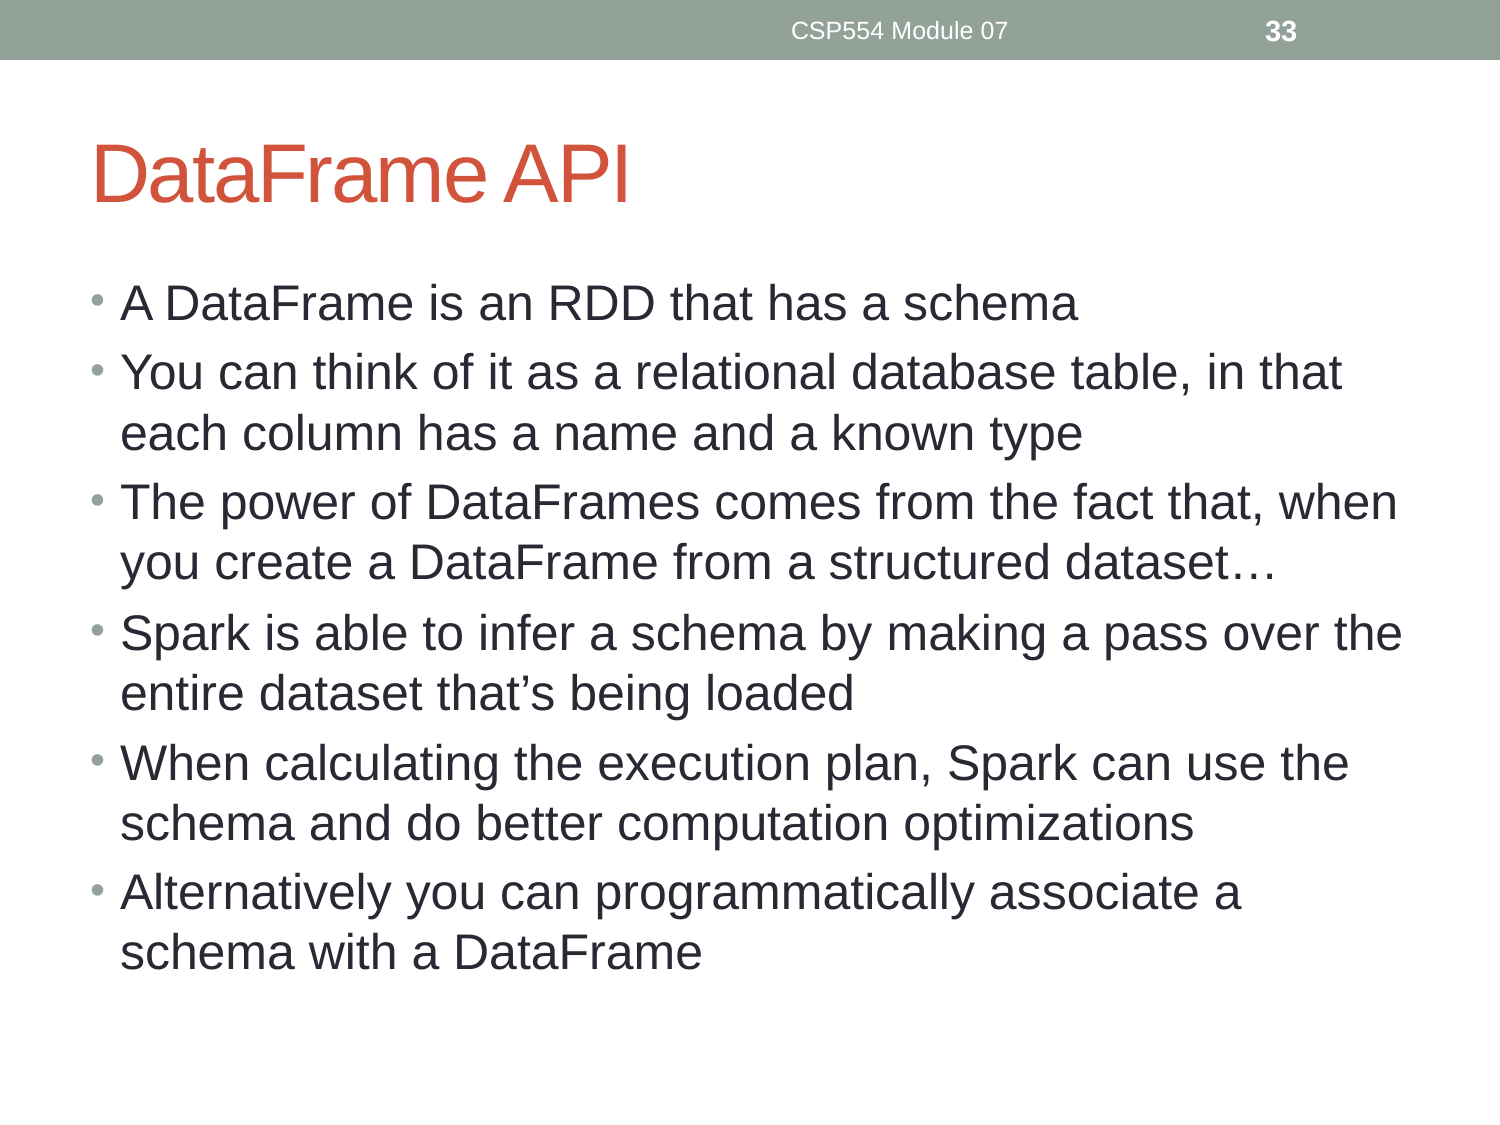

CSP554 Module 07
33
# DataFrame API
A DataFrame is an RDD that has a schema
You can think of it as a relational database table, in that each column has a name and a known type
The power of DataFrames comes from the fact that, when you create a DataFrame from a structured dataset…
Spark is able to infer a schema by making a pass over the entire dataset that’s being loaded
When calculating the execution plan, Spark can use the schema and do better computation optimizations
Alternatively you can programmatically associate a schema with a DataFrame